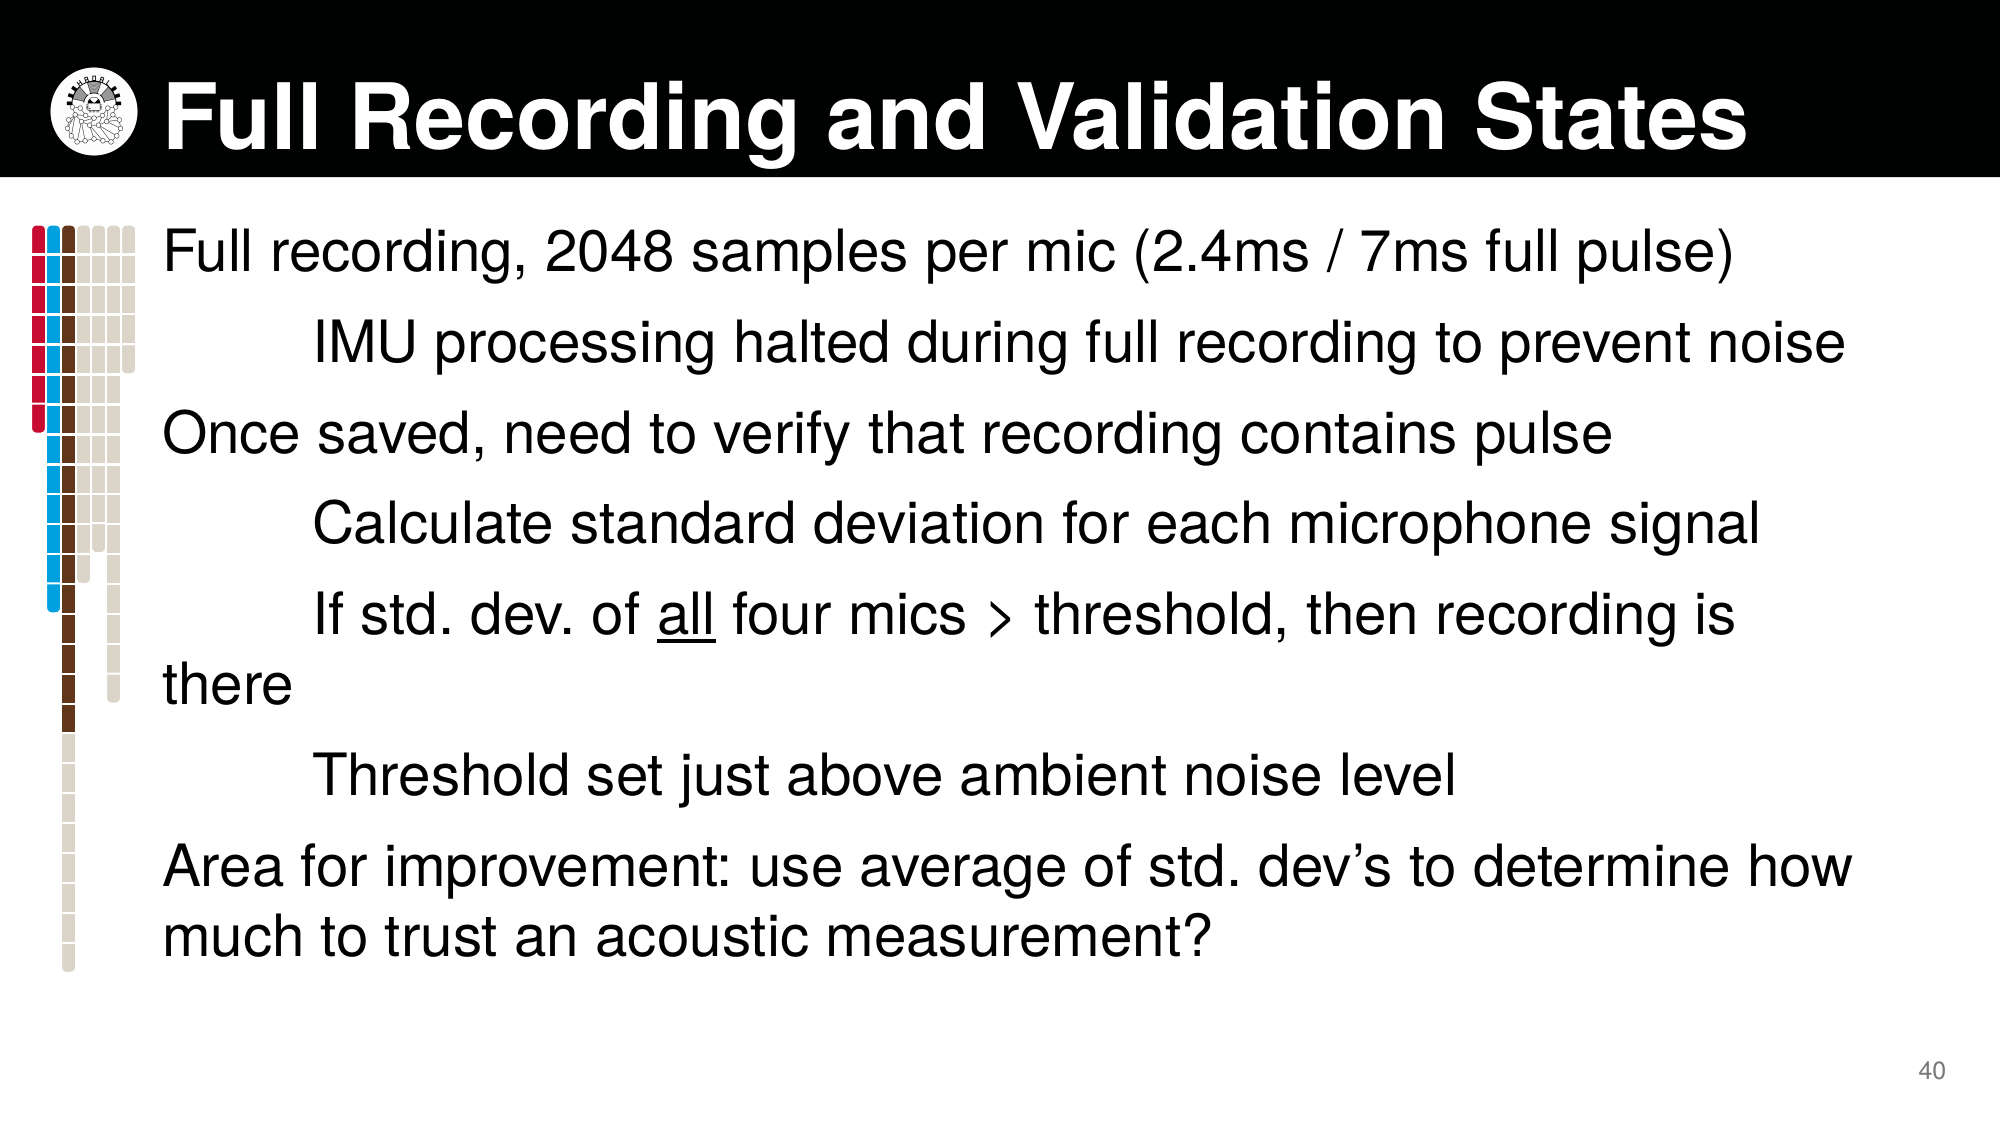

# Full Recording and Validation States
Full recording, 2048 samples per mic (2.4ms / 7ms full pulse)
	IMU processing halted during full recording to prevent noise
Once saved, need to verify that recording contains pulse
	Calculate standard deviation for each microphone signal
	If std. dev. of all four mics > threshold, then recording is there
	Threshold set just above ambient noise level
Area for improvement: use average of std. dev’s to determine how much to trust an acoustic measurement?

40